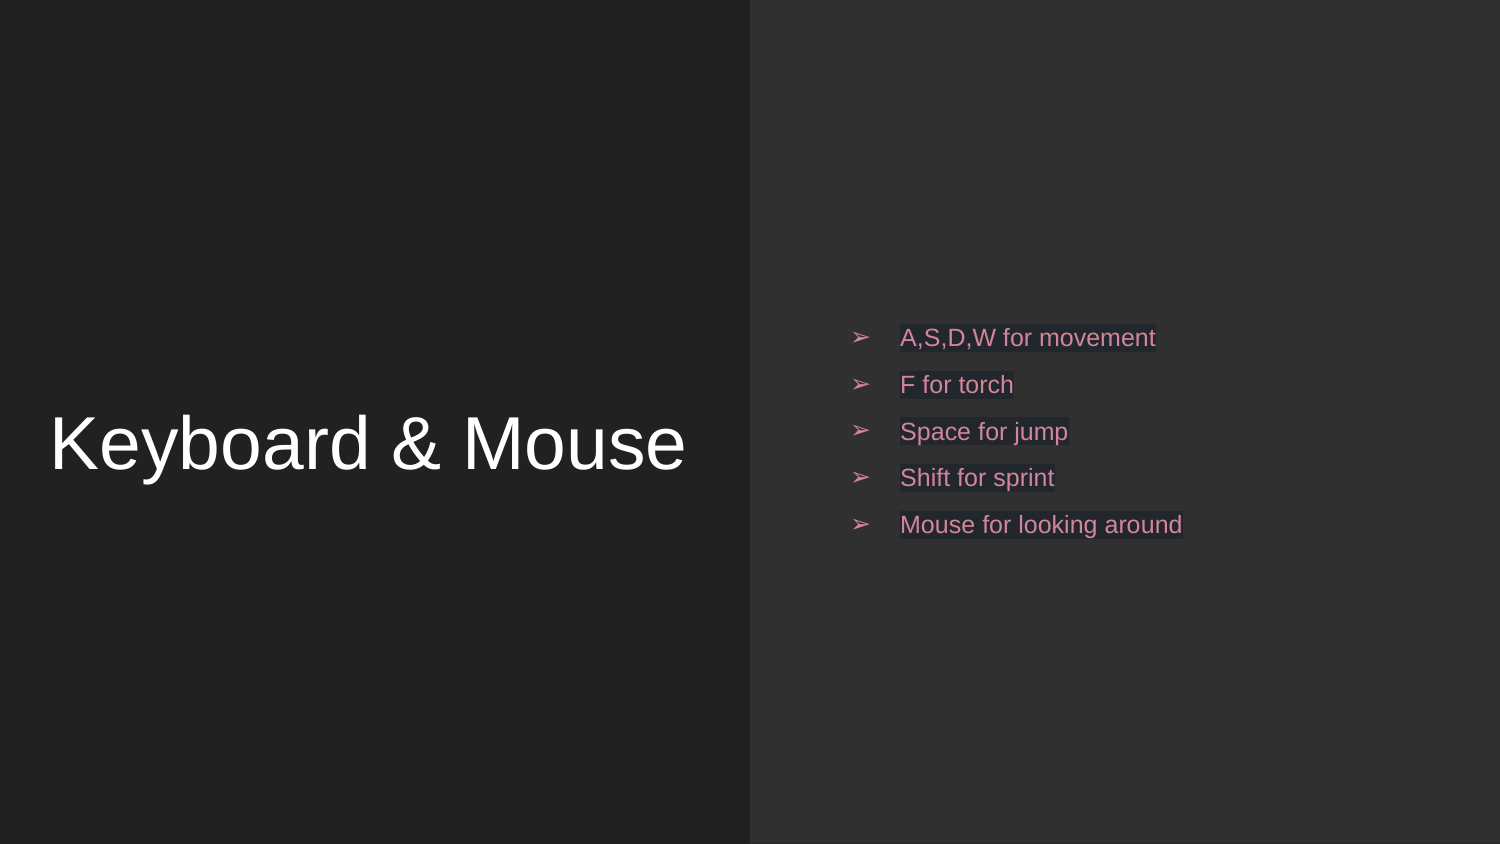

A,S,D,W for movement
F for torch
Space for jump
Shift for sprint
Mouse for looking around
Keyboard & Mouse